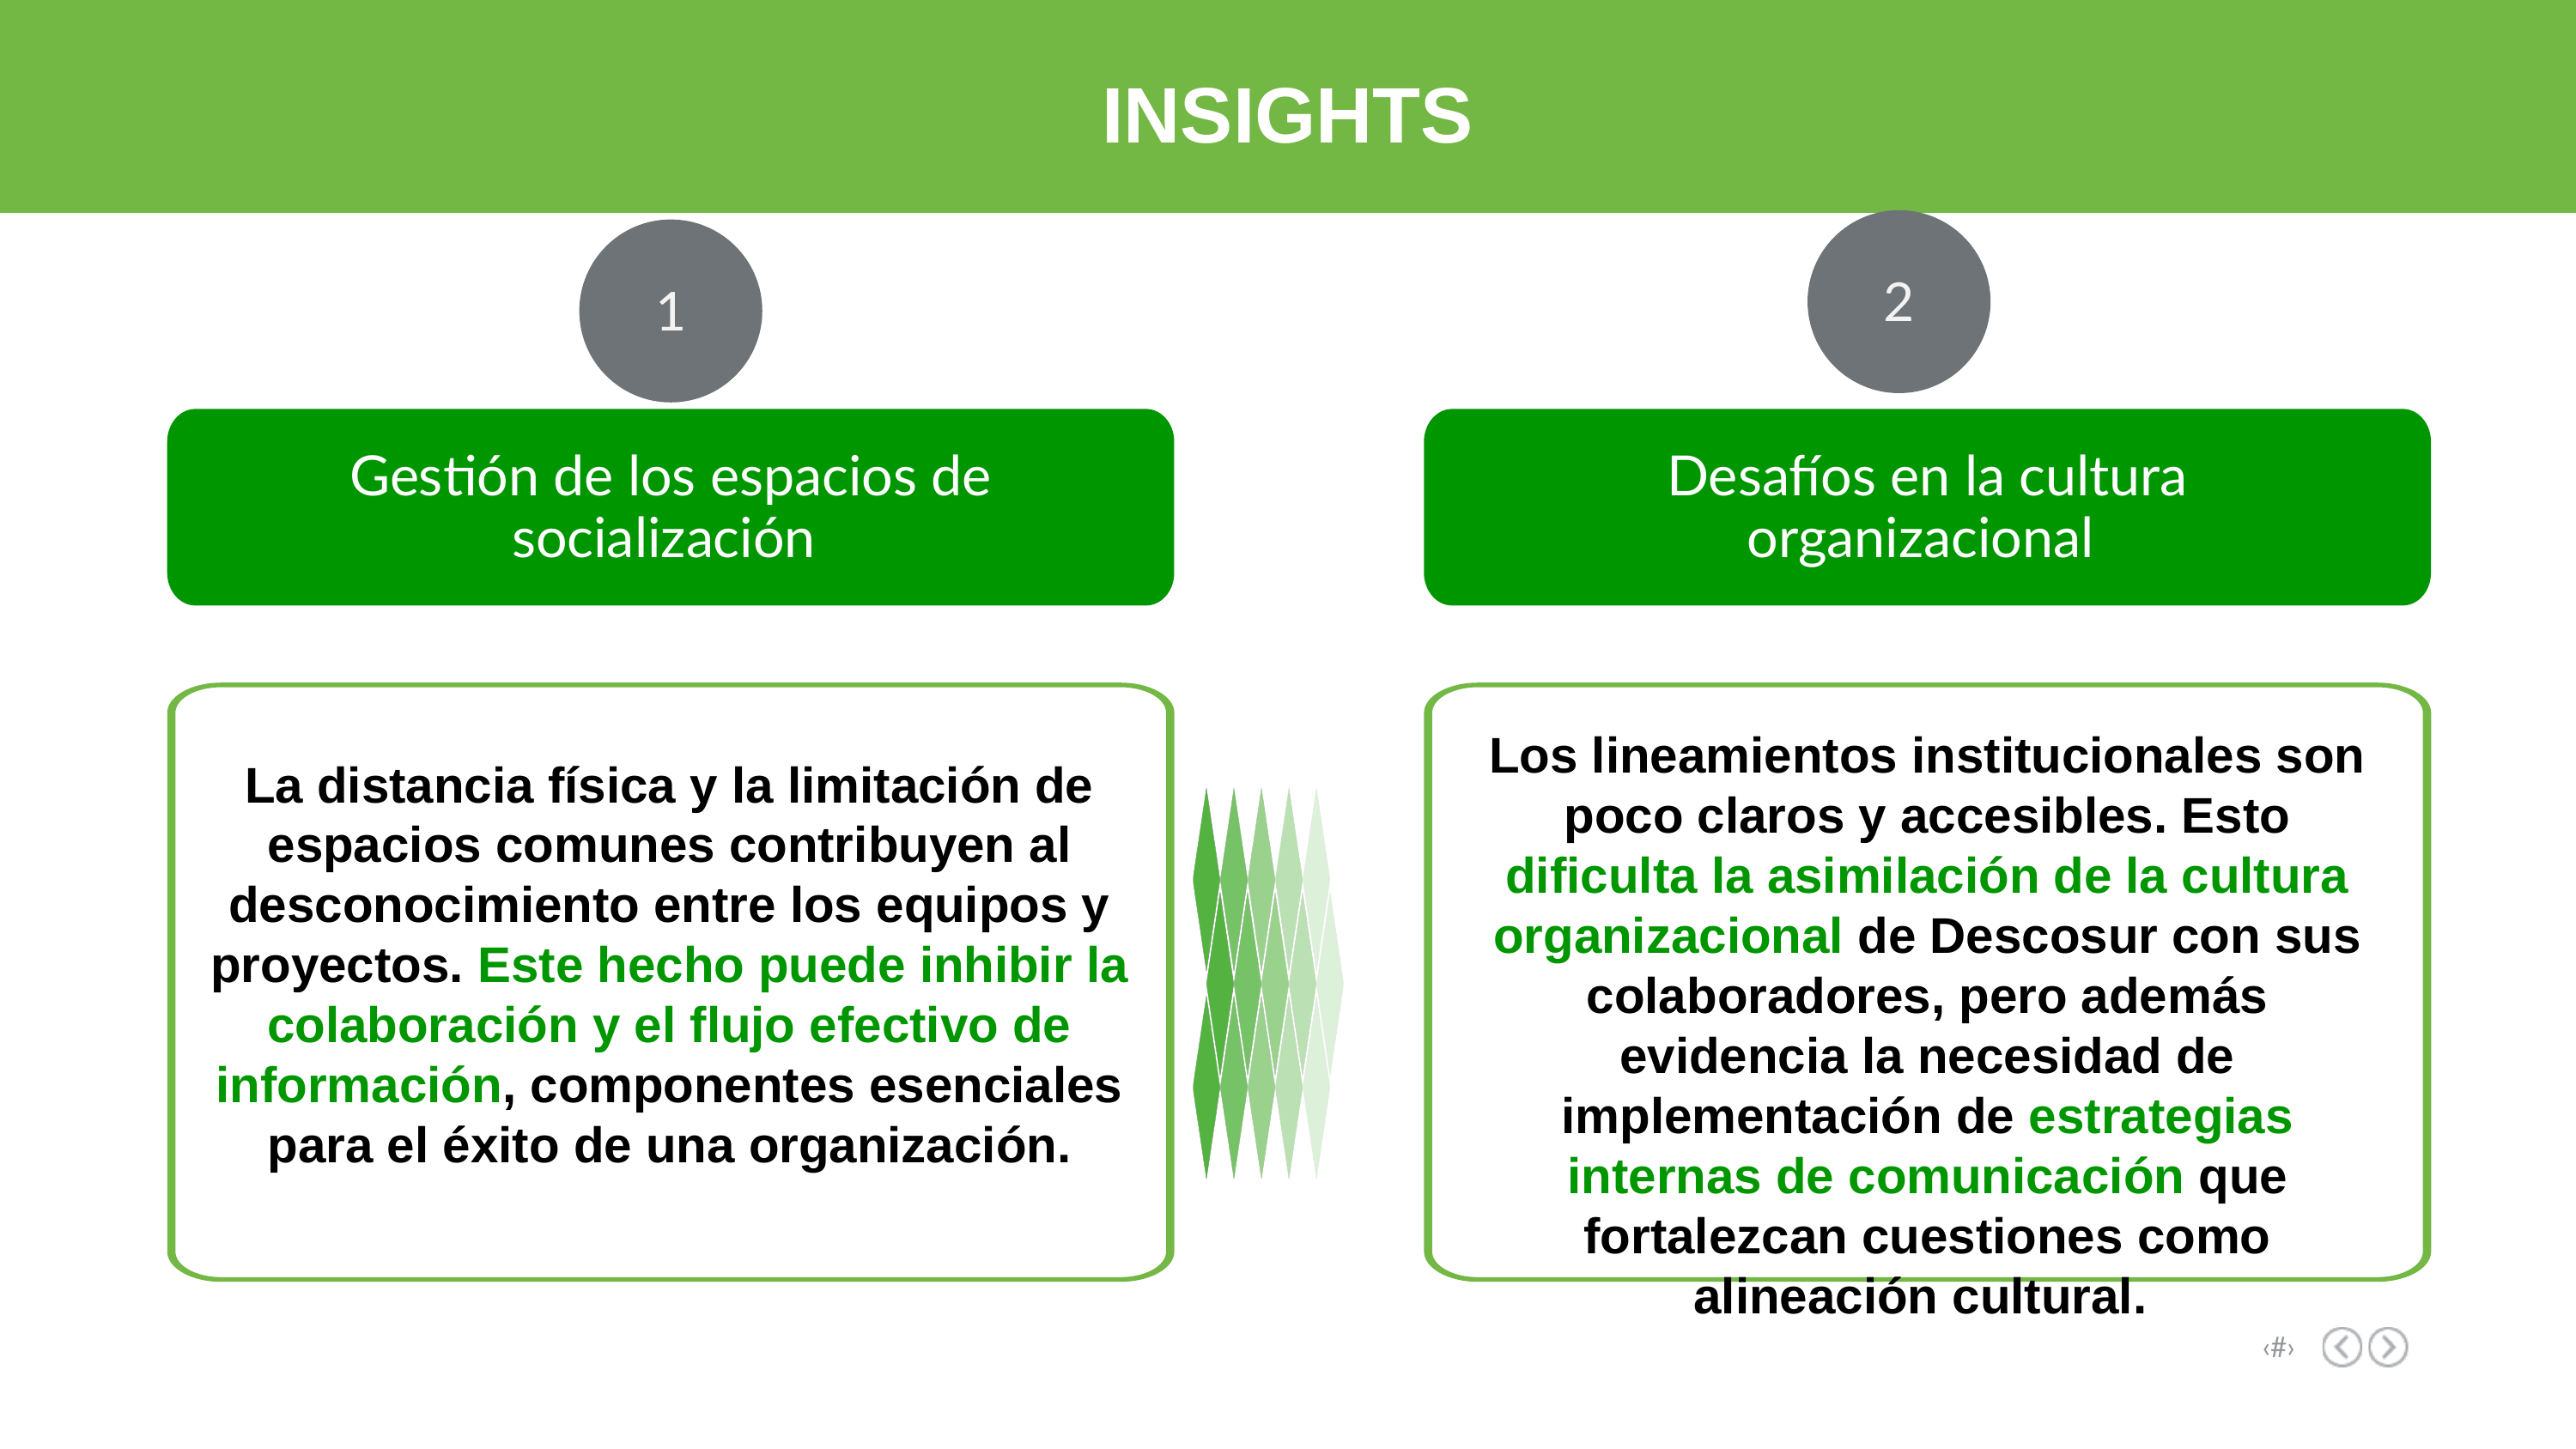

INSIGHTS

2

1
INSIGHT
2
INSIGHT
2

Desafíos en la cultura organizacional
Gestión de los espacios de socialización

Los lineamientos institucionales son poco claros y accesibles. Esto dificulta la asimilación de la cultura organizacional de Descosur con sus colaboradores, pero además evidencia la necesidad de implementación de estrategias internas de comunicación que fortalezcan cuestiones como alineación cultural.
La distancia física y la limitación de espacios comunes contribuyen al desconocimiento entre los equipos y proyectos. Este hecho puede inhibir la colaboración y el flujo efectivo de información, componentes esenciales para el éxito de una organización.

180 DEGREES CONSULTING
‹#›